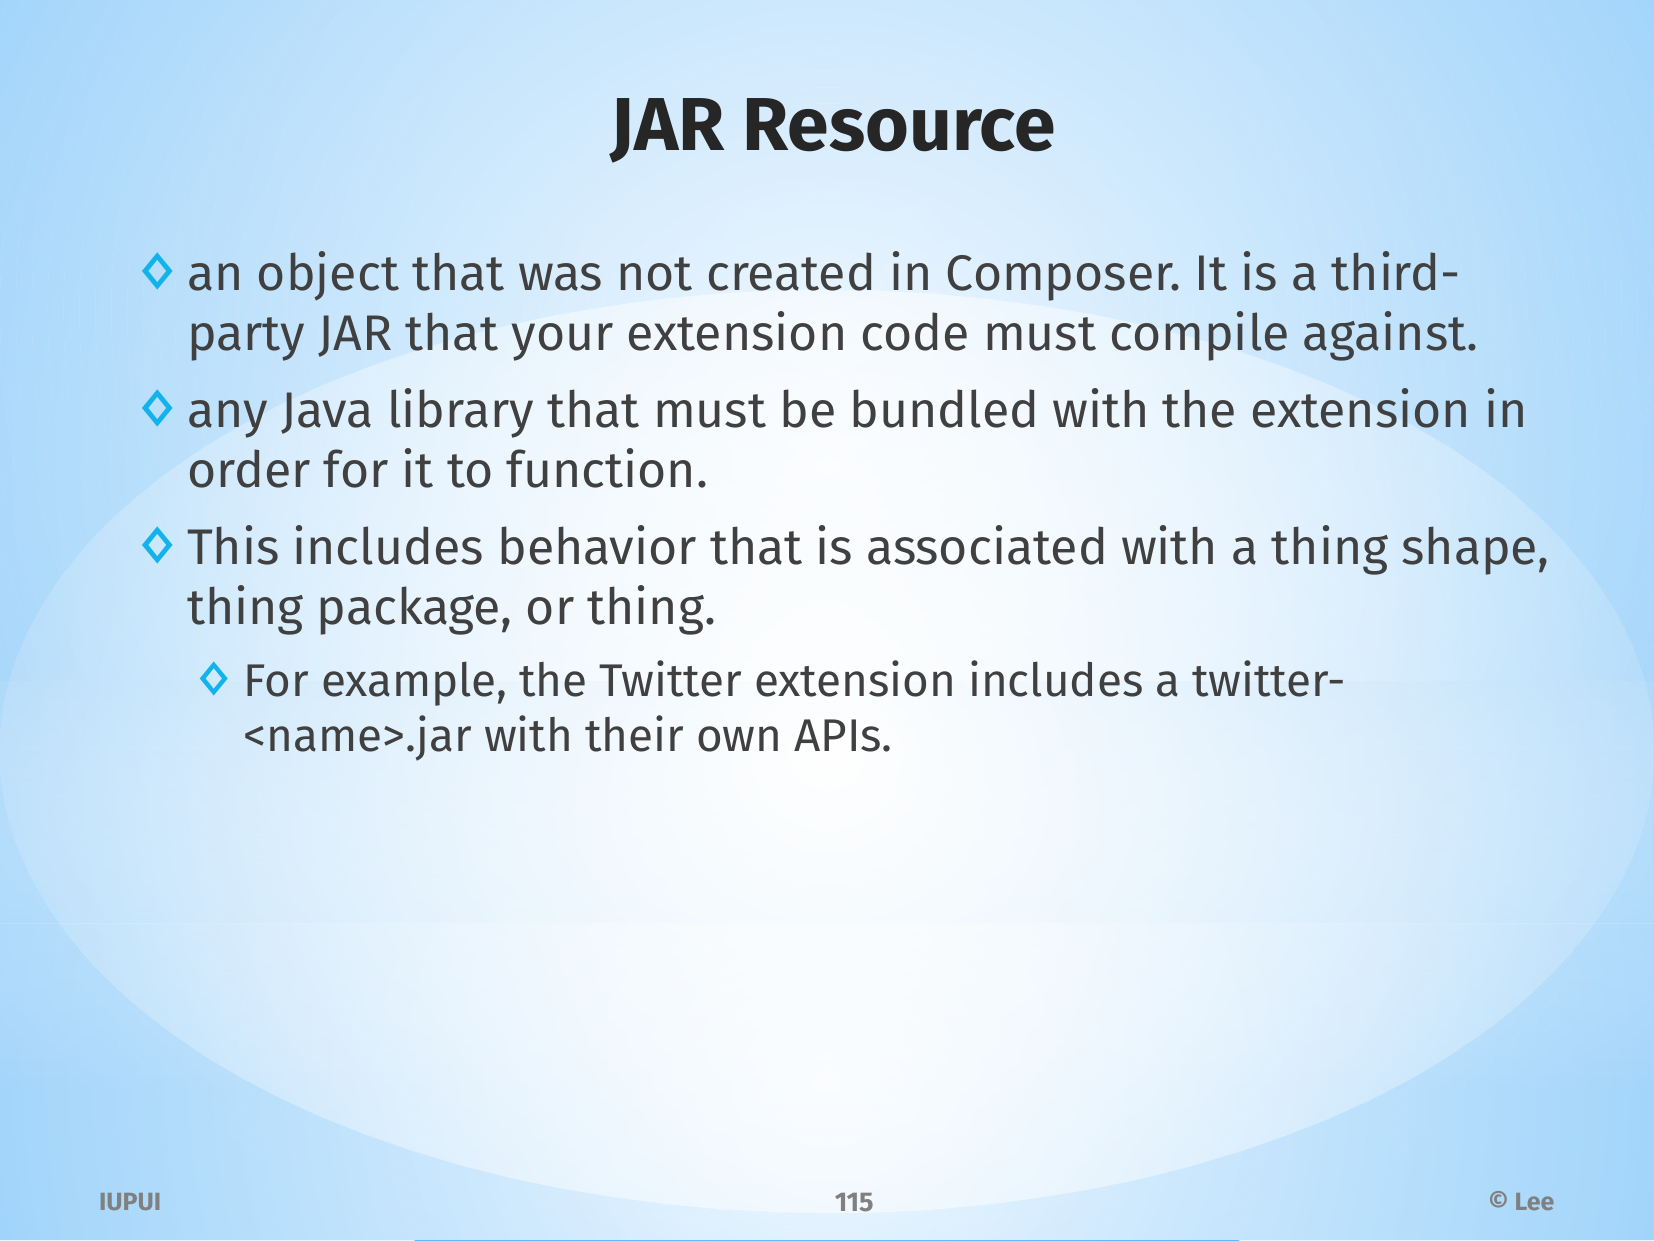

# JAR Resource
an object that was not created in Composer. It is a third-party JAR that your extension code must compile against.
any Java library that must be bundled with the extension in order for it to function.
This includes behavior that is associated with a thing shape, thing package, or thing.
For example, the Twitter extension includes a twitter-<name>.jar with their own APIs.
IUPUI
115
© Lee